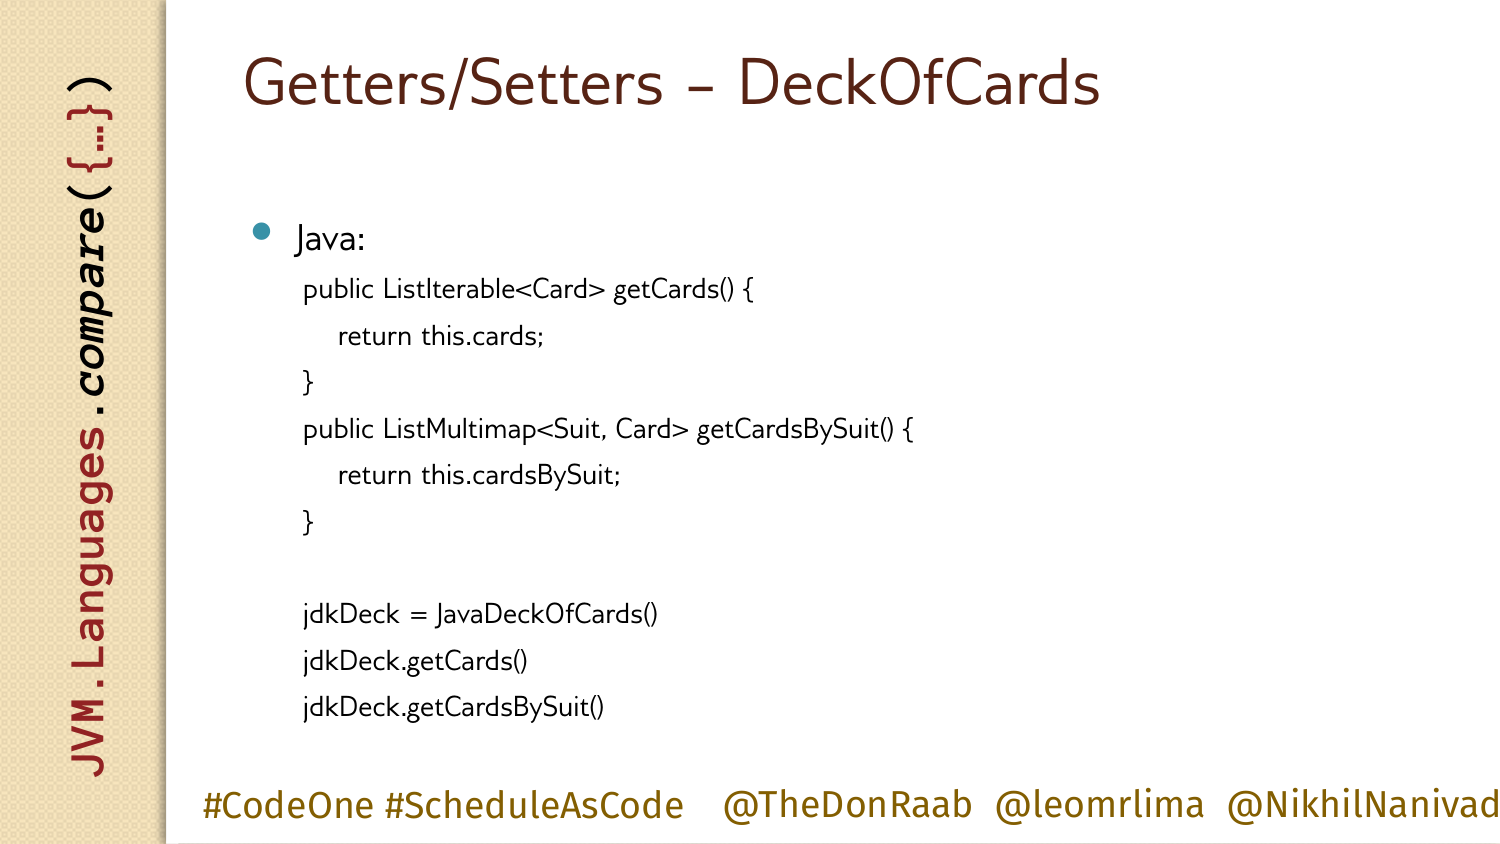

# Getters/Setters – DeckOfCards
Java:
public ListIterable<Card> getCards() {
    return this.cards;
}
public ListMultimap<Suit, Card> getCardsBySuit() {
    return this.cardsBySuit;
}

jdkDeck = JavaDeckOfCards()
jdkDeck.getCards()
jdkDeck.getCardsBySuit()